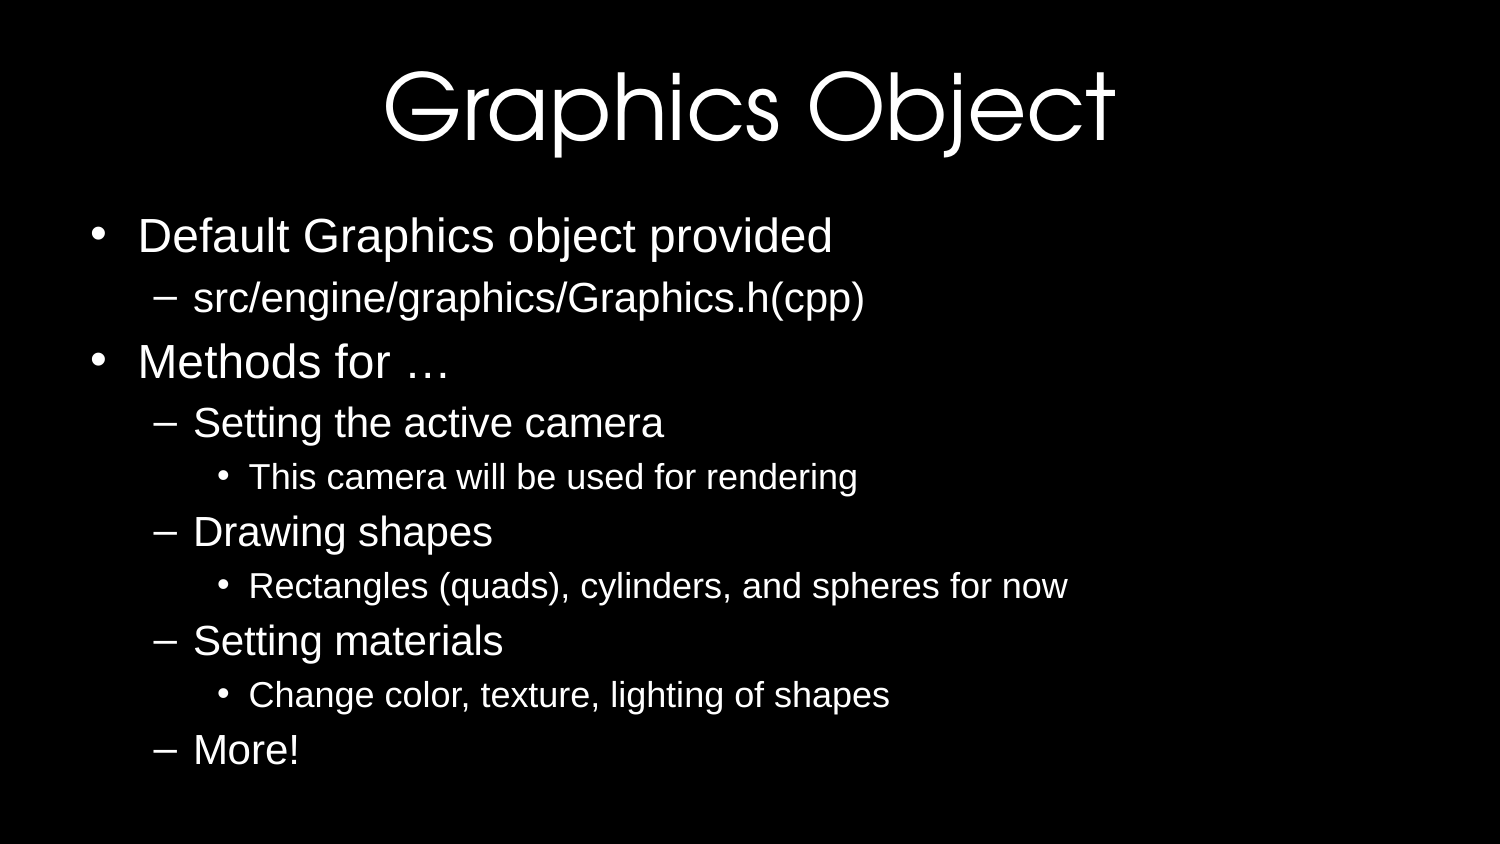

# Graphics Object
Default Graphics object provided
src/engine/graphics/Graphics.h(cpp)
Methods for …
Setting the active camera
This camera will be used for rendering
Drawing shapes
Rectangles (quads), cylinders, and spheres for now
Setting materials
Change color, texture, lighting of shapes
More!